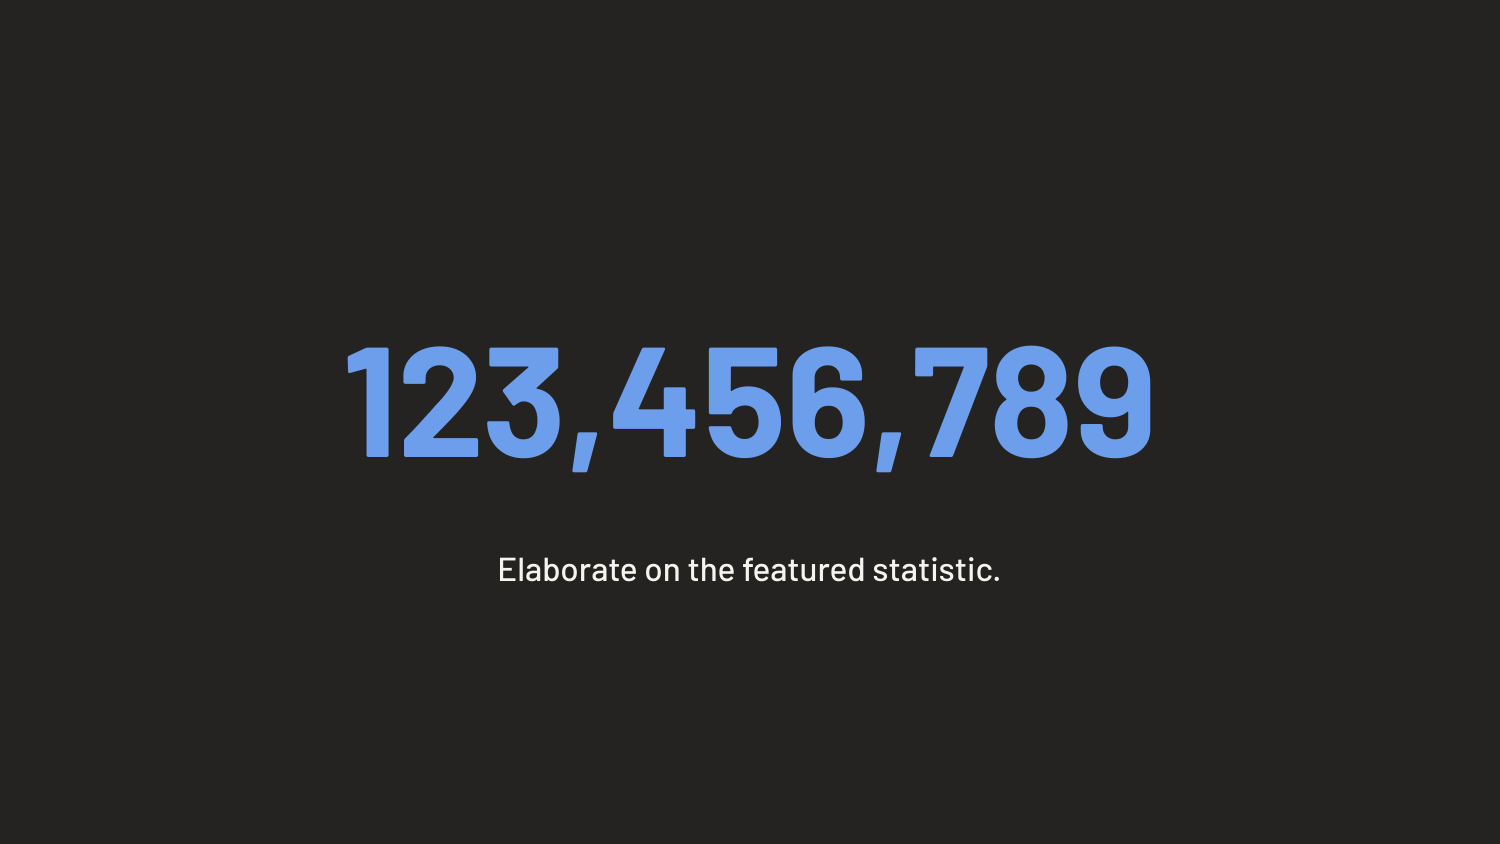

# 123,456,789
Elaborate on the featured statistic.